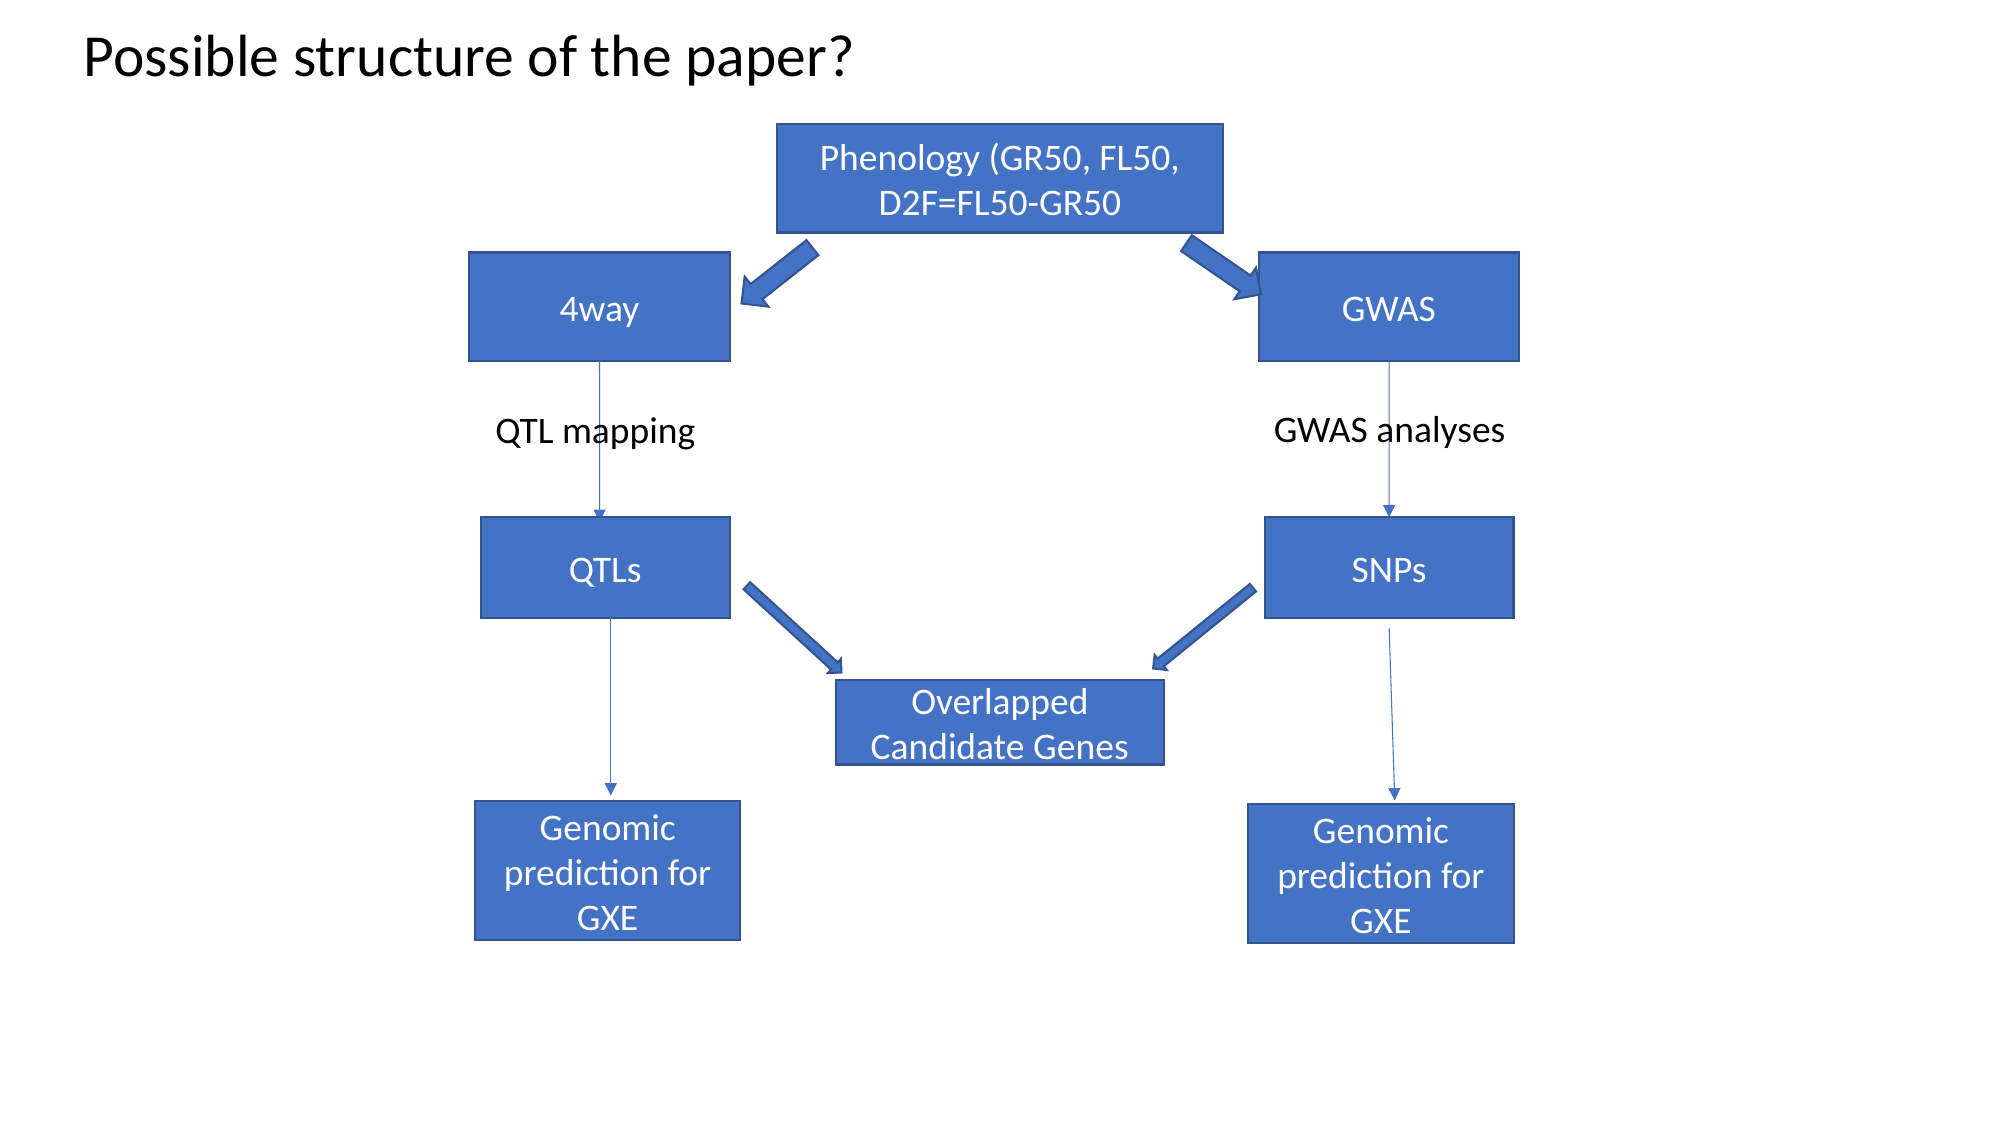

# Possible structure of the paper?
Phenology (GR50, FL50, D2F=FL50-GR50

4way
GWAS
GWAS analyses
QTL mapping
QTLs
SNPs

Overlapped Candidate Genes
Genomic prediction for GXE
Genomic prediction for GXE